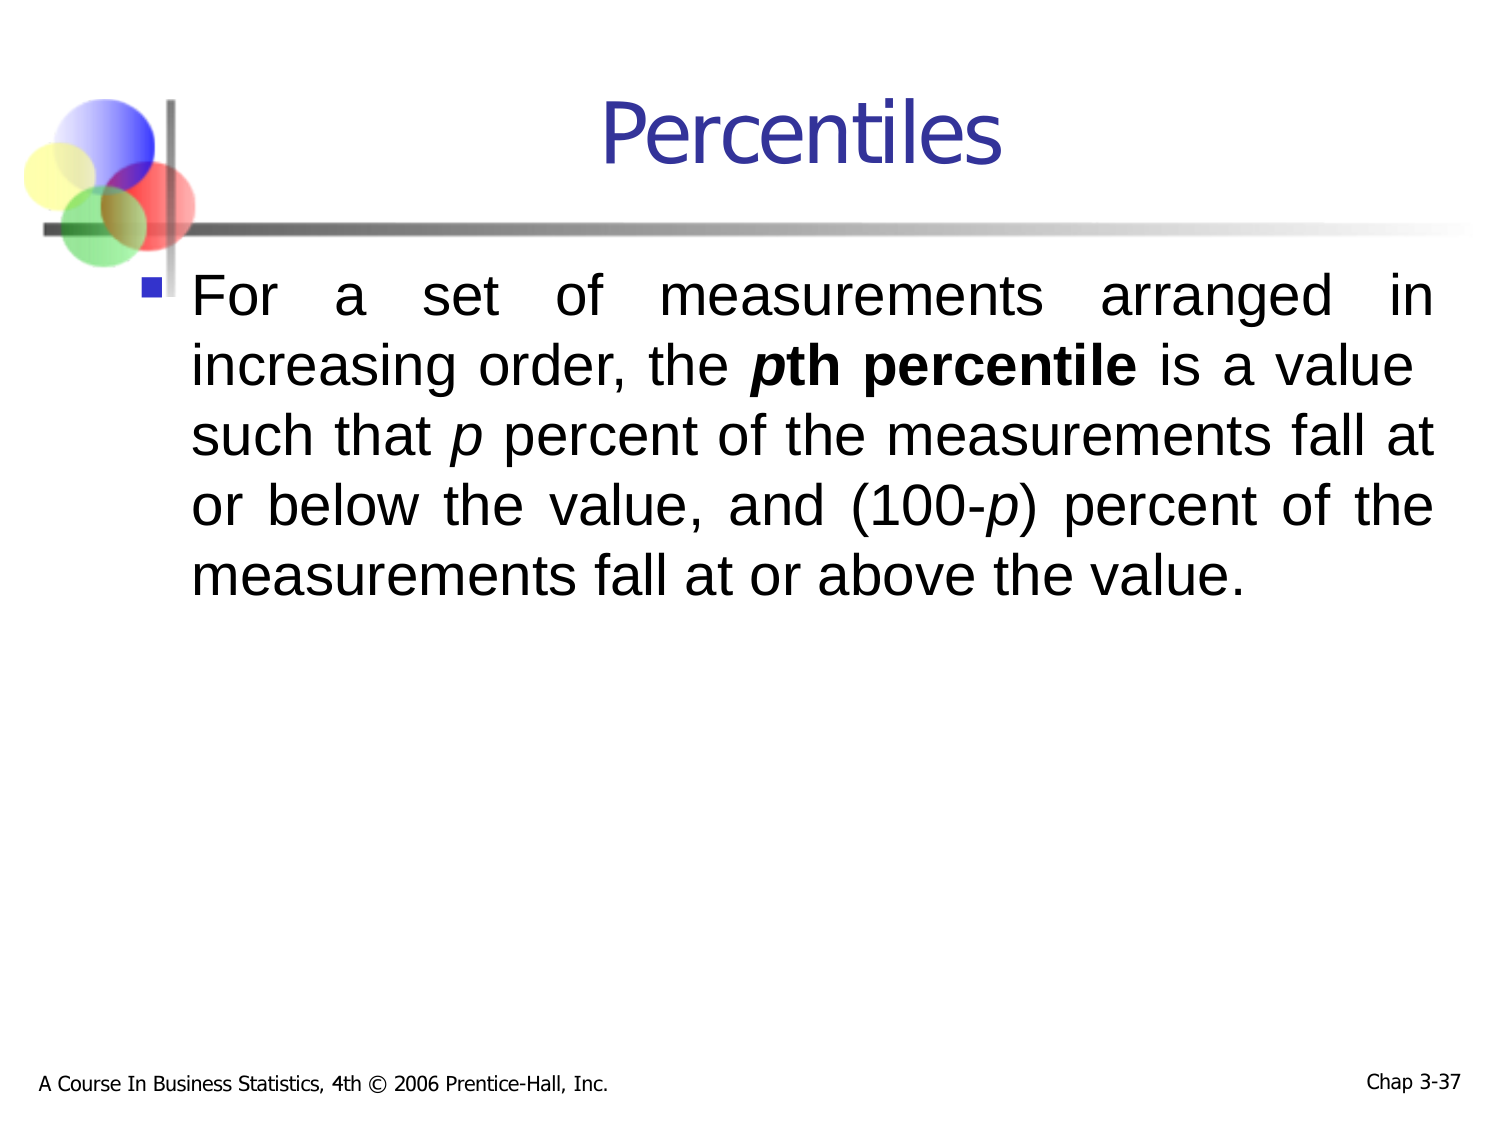

# Percentiles
For a set of measurements arranged in increasing order, the pth percentile is a value  such that p percent of the measurements fall at or below the value, and (100-p) percent of the measurements fall at or above the value.
A Course In Business Statistics, 4th © 2006 Prentice-Hall, Inc.
Chap 3-37